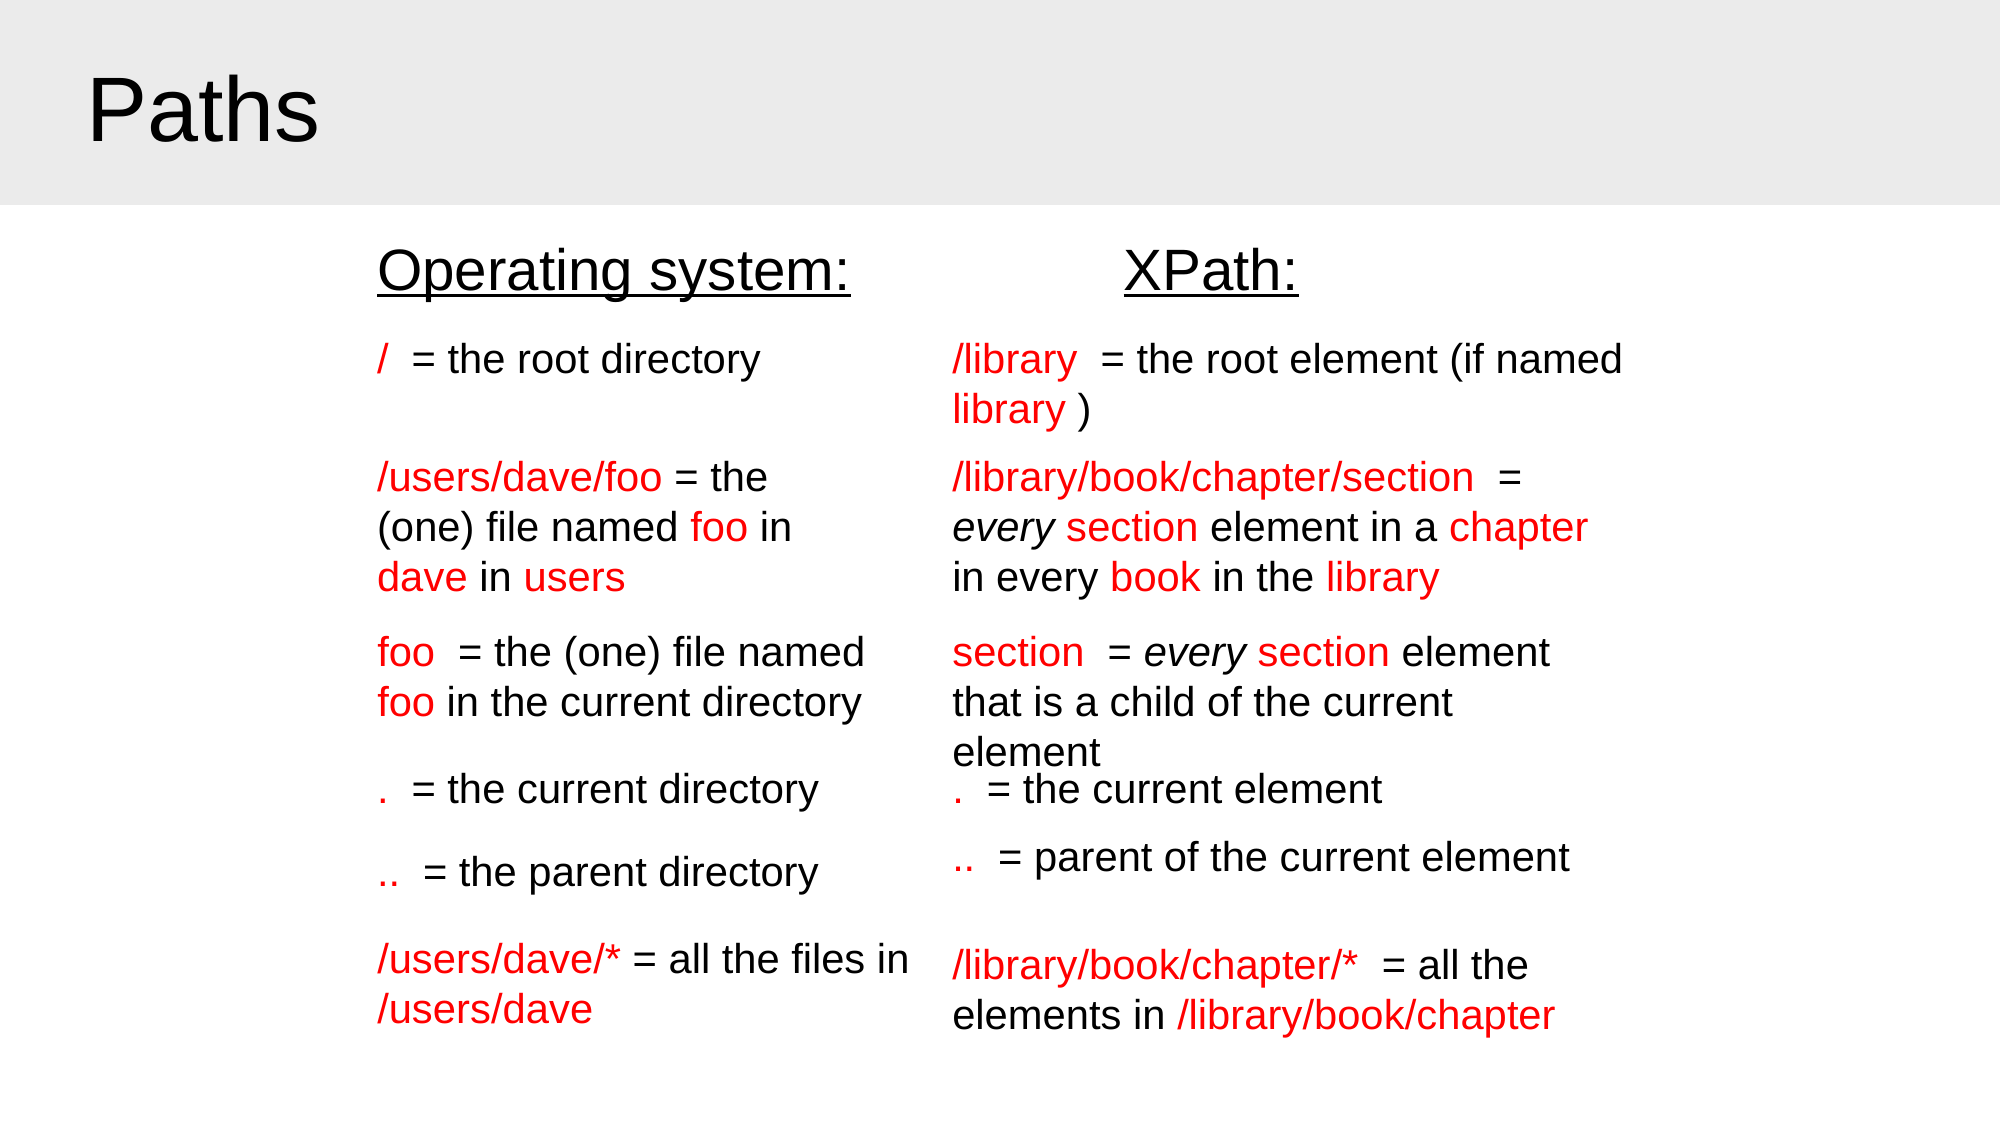

# Paths
Operating system:	         XPath:
/  = the root directory
/library  = the root element (if named library )
/users/dave/foo = the (one) file named foo in dave in users
/library/book/chapter/section  = every section element in a chapter in every book in the library
section  = every section element that is a child of the current element
foo  = the (one) file named foo in the current directory
.  = the current directory
.  = the current element
..  = parent of the current element
..  = the parent directory
/users/dave/* = all the files in /users/dave
/library/book/chapter/*  = all the elements in /library/book/chapter